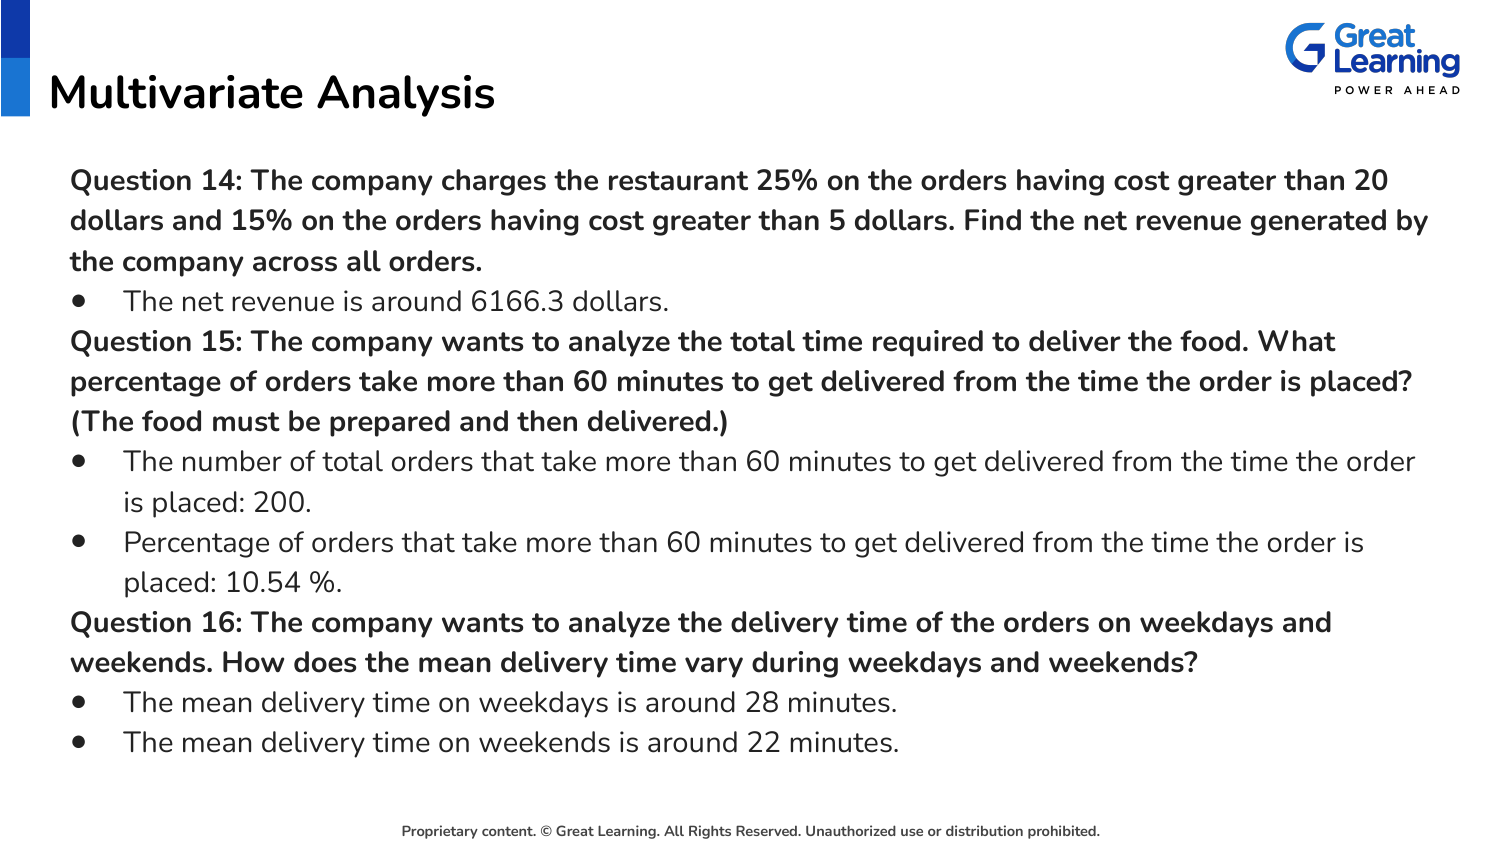

# Multivariate Analysis
Question 14: The company charges the restaurant 25% on the orders having cost greater than 20 dollars and 15% on the orders having cost greater than 5 dollars. Find the net revenue generated by the company across all orders.
The net revenue is around 6166.3 dollars.
Question 15: The company wants to analyze the total time required to deliver the food. What percentage of orders take more than 60 minutes to get delivered from the time the order is placed? (The food must be prepared and then delivered.)
The number of total orders that take more than 60 minutes to get delivered from the time the order is placed: 200.
Percentage of orders that take more than 60 minutes to get delivered from the time the order is placed: 10.54 %.
Question 16: The company wants to analyze the delivery time of the orders on weekdays and weekends. How does the mean delivery time vary during weekdays and weekends?
The mean delivery time on weekdays is around 28 minutes.
The mean delivery time on weekends is around 22 minutes.